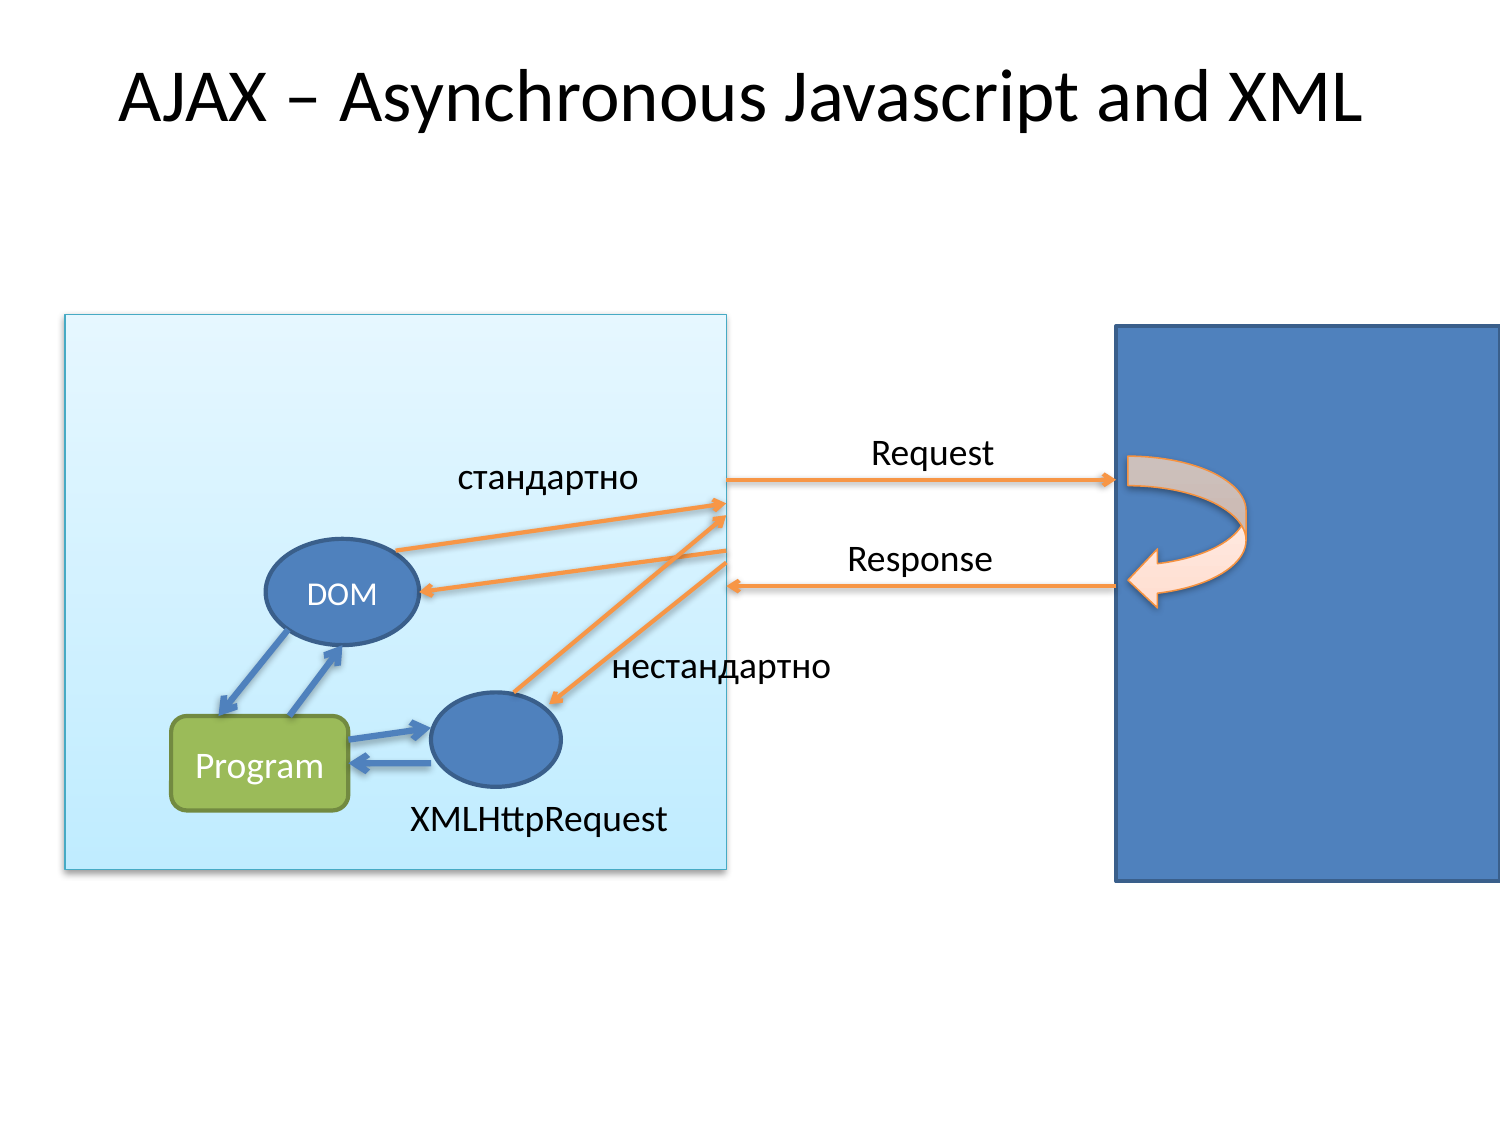

# AJAX – Asynchronous Javascript and XML

Request
стандартно

Response
DOM
нестандартно

Program
XMLHttpRequest